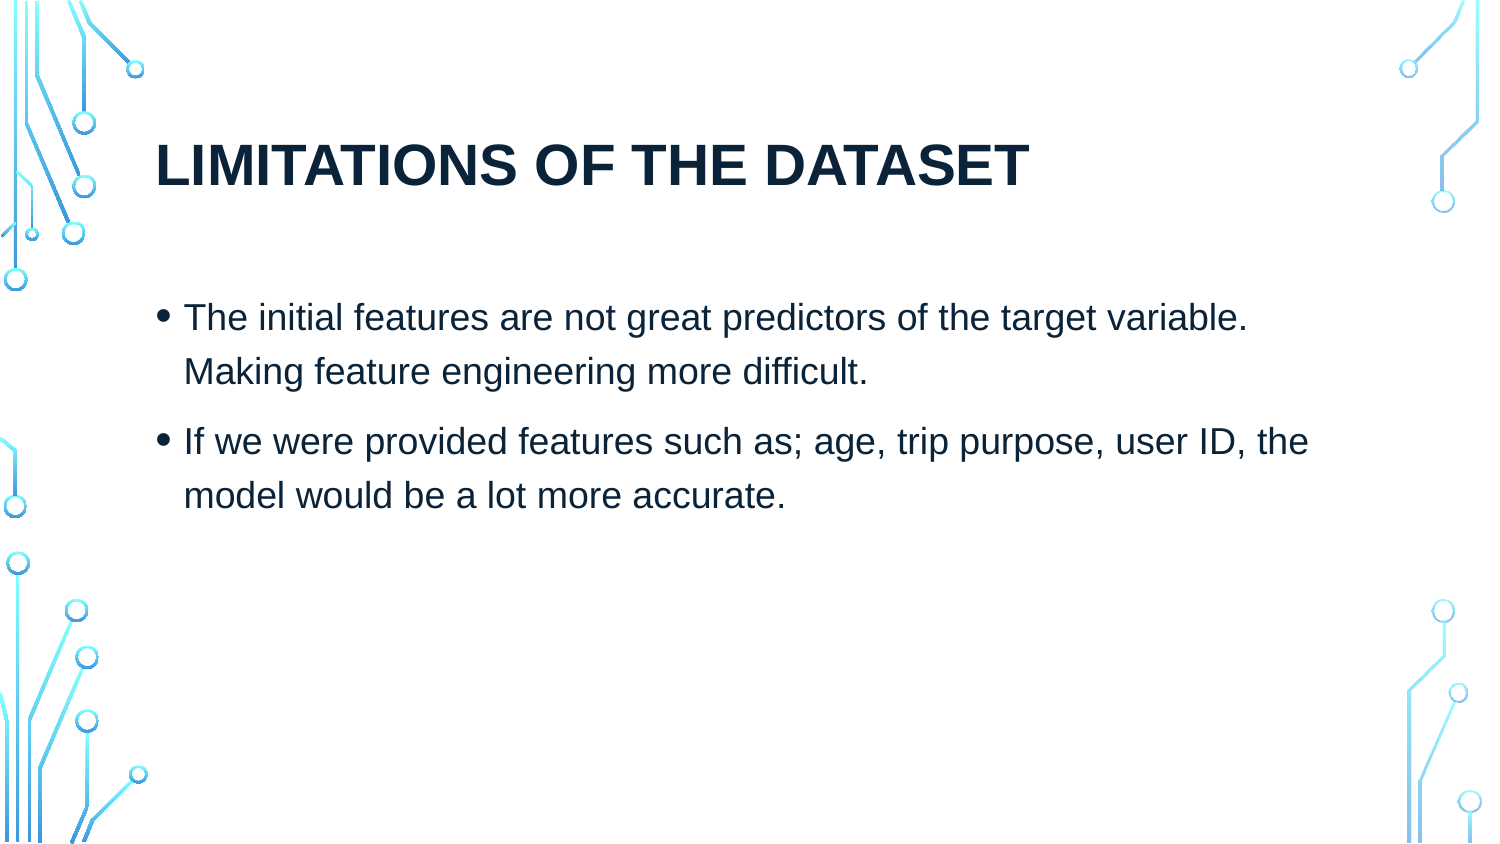

# Limitations of the dataset
The initial features are not great predictors of the target variable. Making feature engineering more difficult.
If we were provided features such as; age, trip purpose, user ID, the model would be a lot more accurate.
71